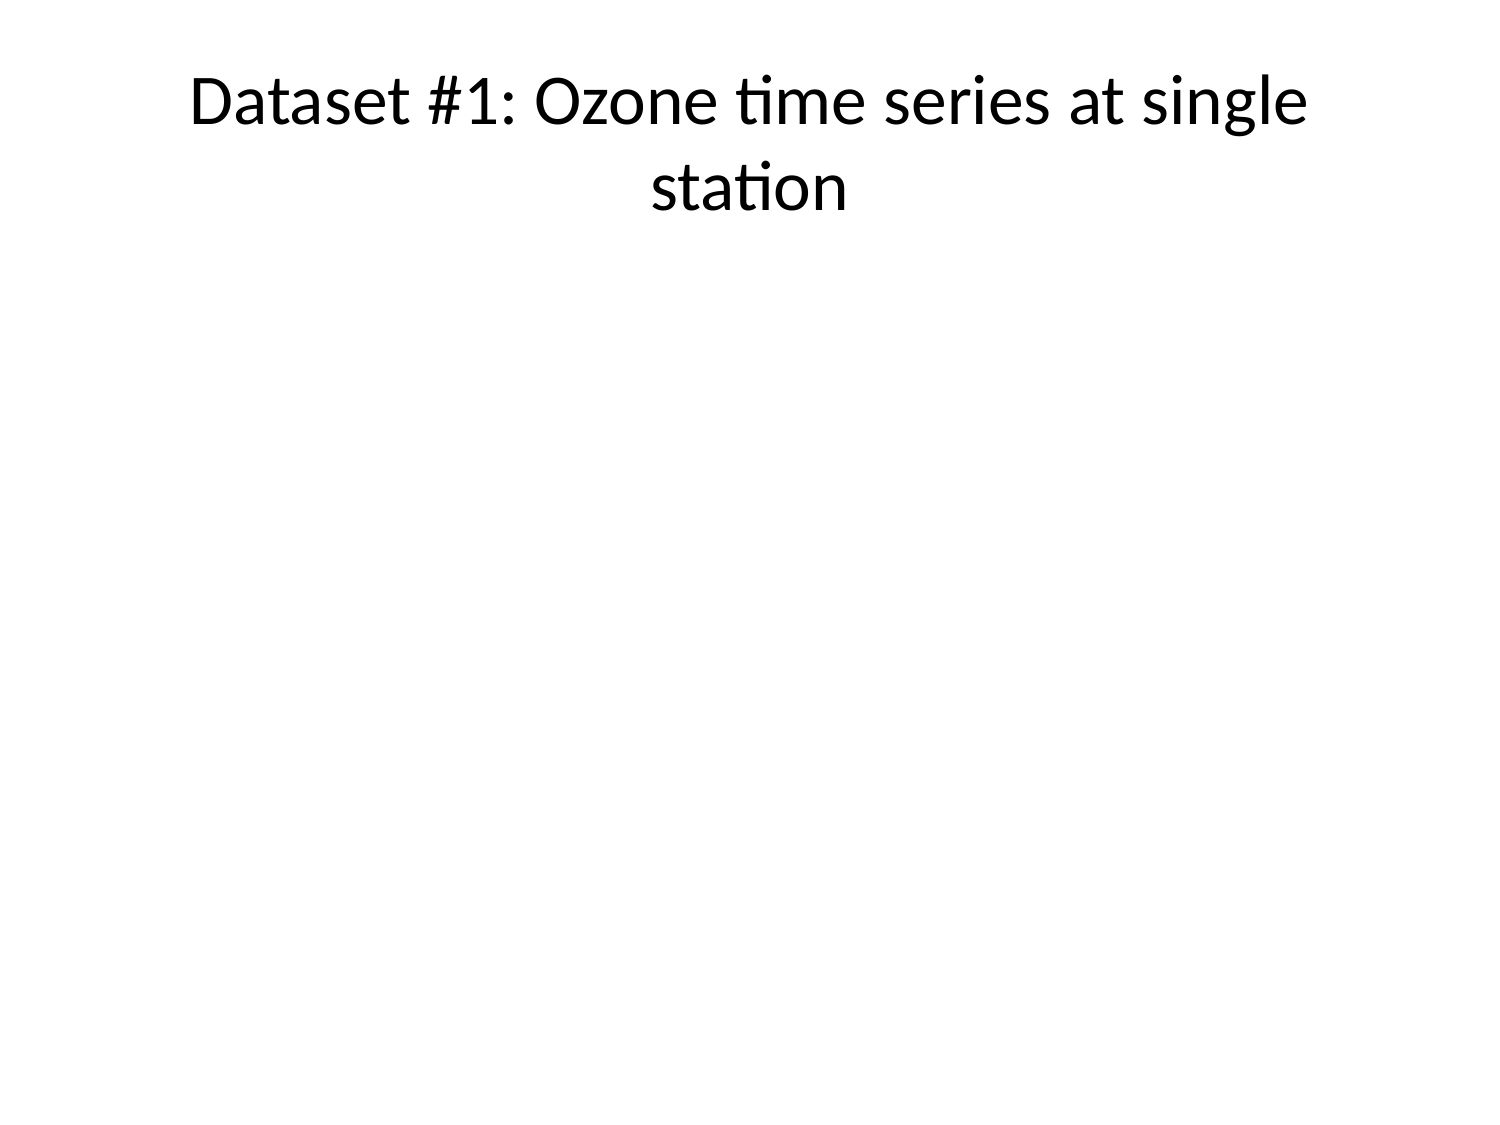

# Dataset #1: Ozone time series at single station